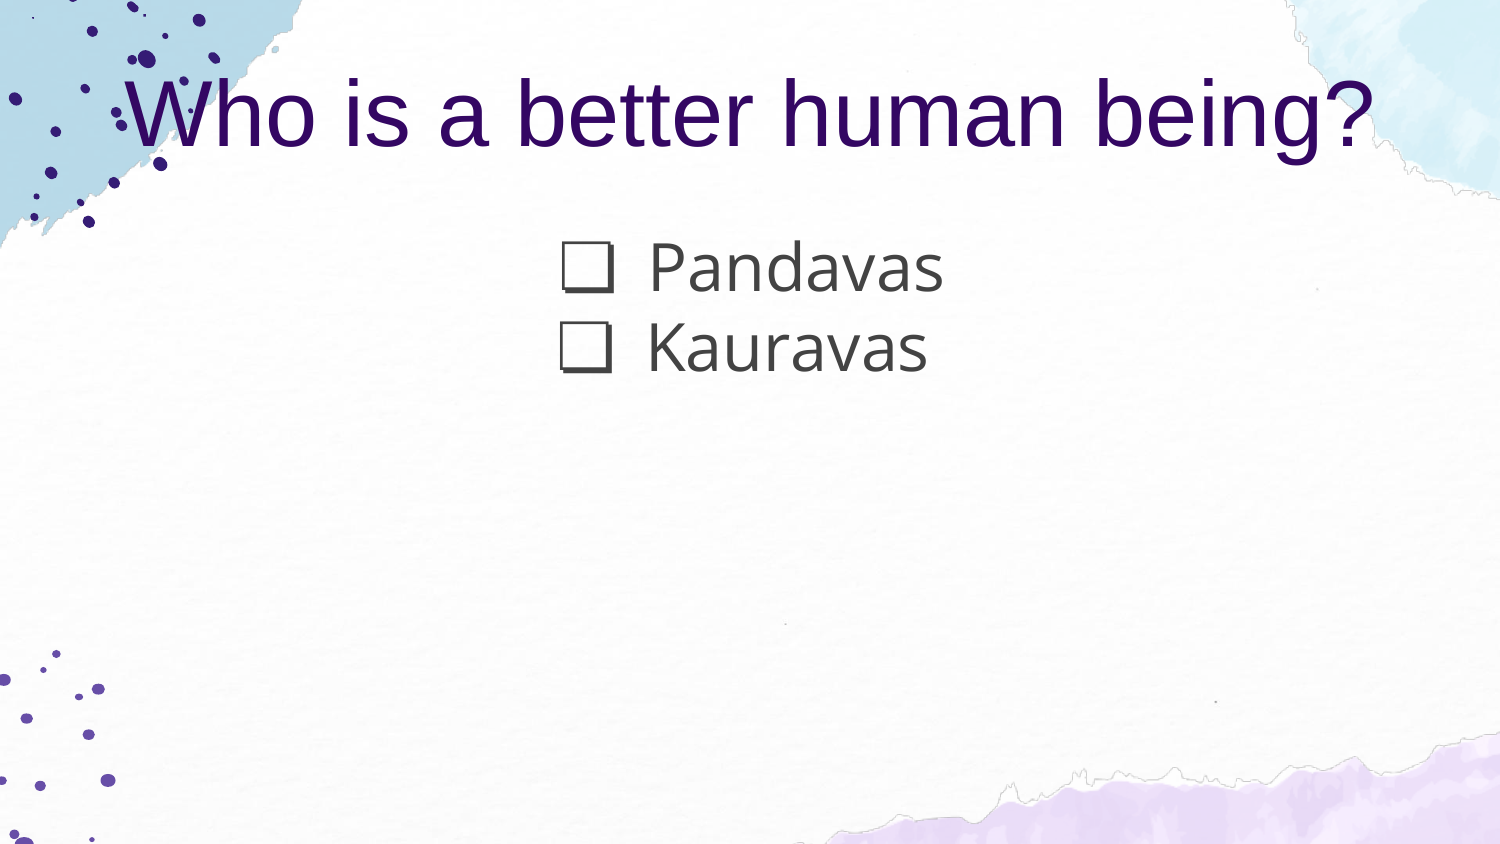

Who is a better human being?
 Pandavas
 Kauravas